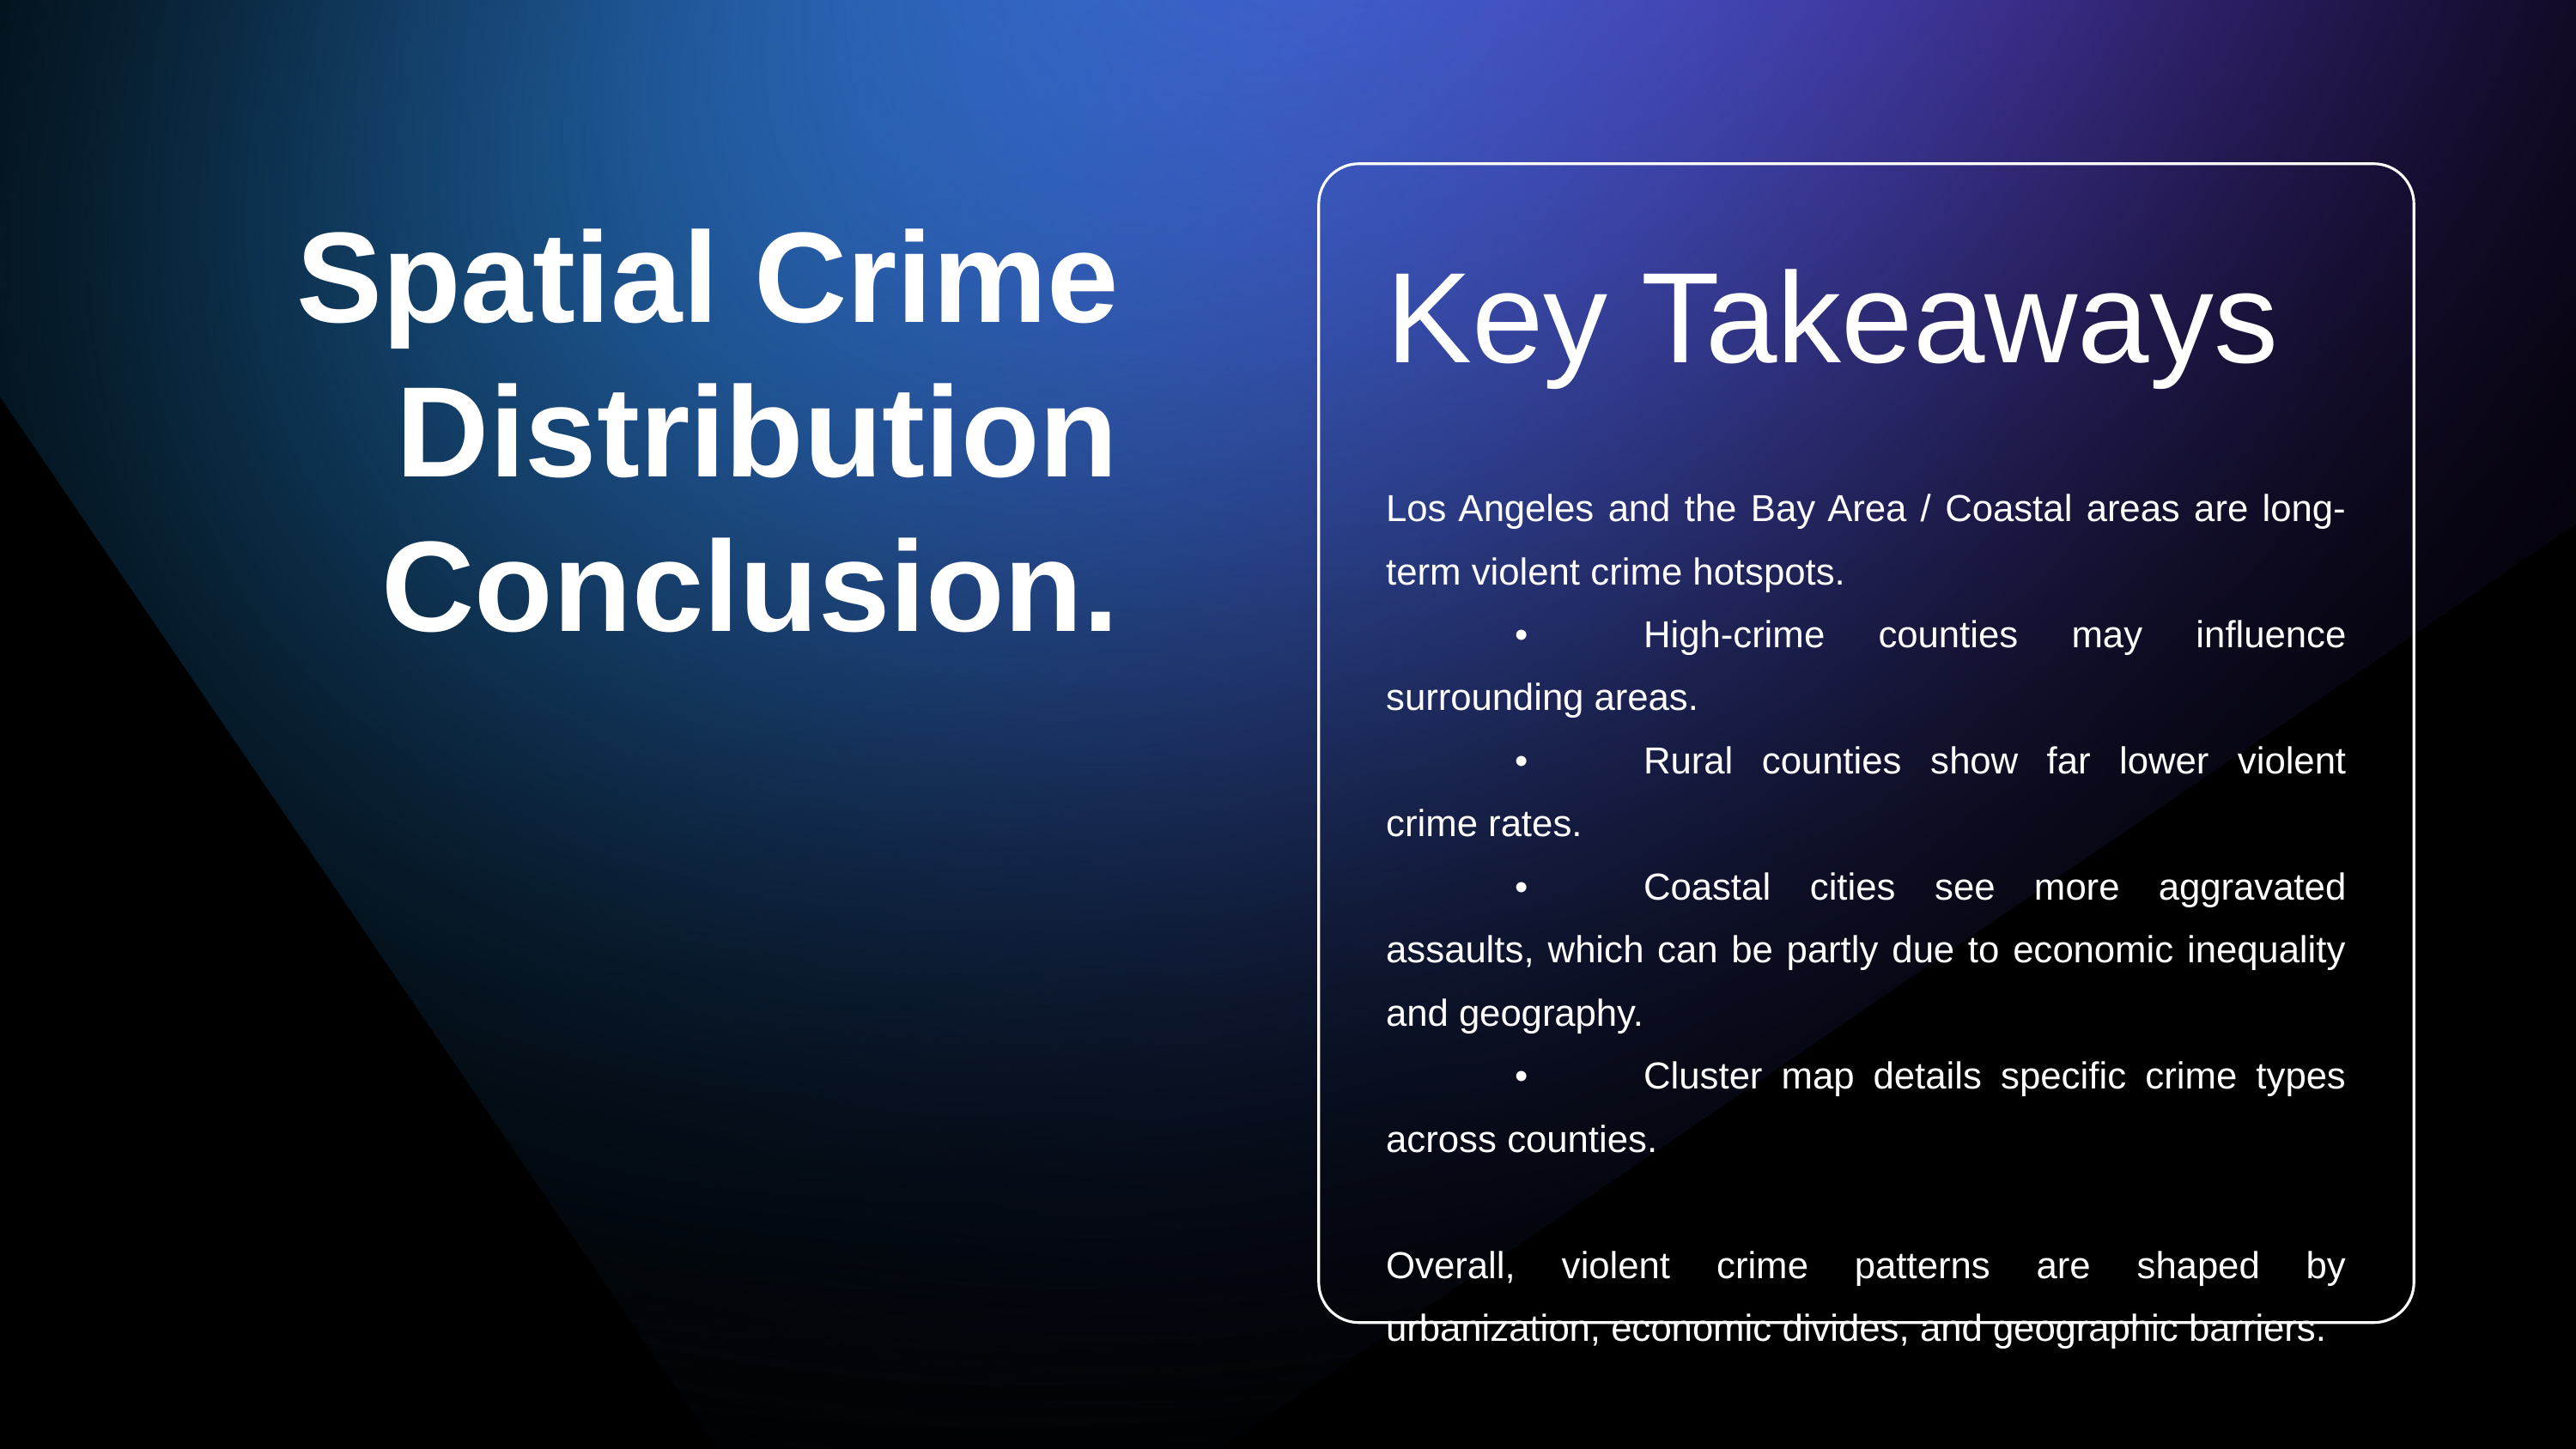

Spatial Crime Distribution Conclusion.
Key Takeaways
Los Angeles and the Bay Area / Coastal areas are long-term violent crime hotspots.
	•	High-crime counties may influence surrounding areas.
	•	Rural counties show far lower violent crime rates.
	•	Coastal cities see more aggravated assaults, which can be partly due to economic inequality and geography.
	•	Cluster map details specific crime types across counties.

Overall, violent crime patterns are shaped by urbanization, economic divides, and geographic barriers.